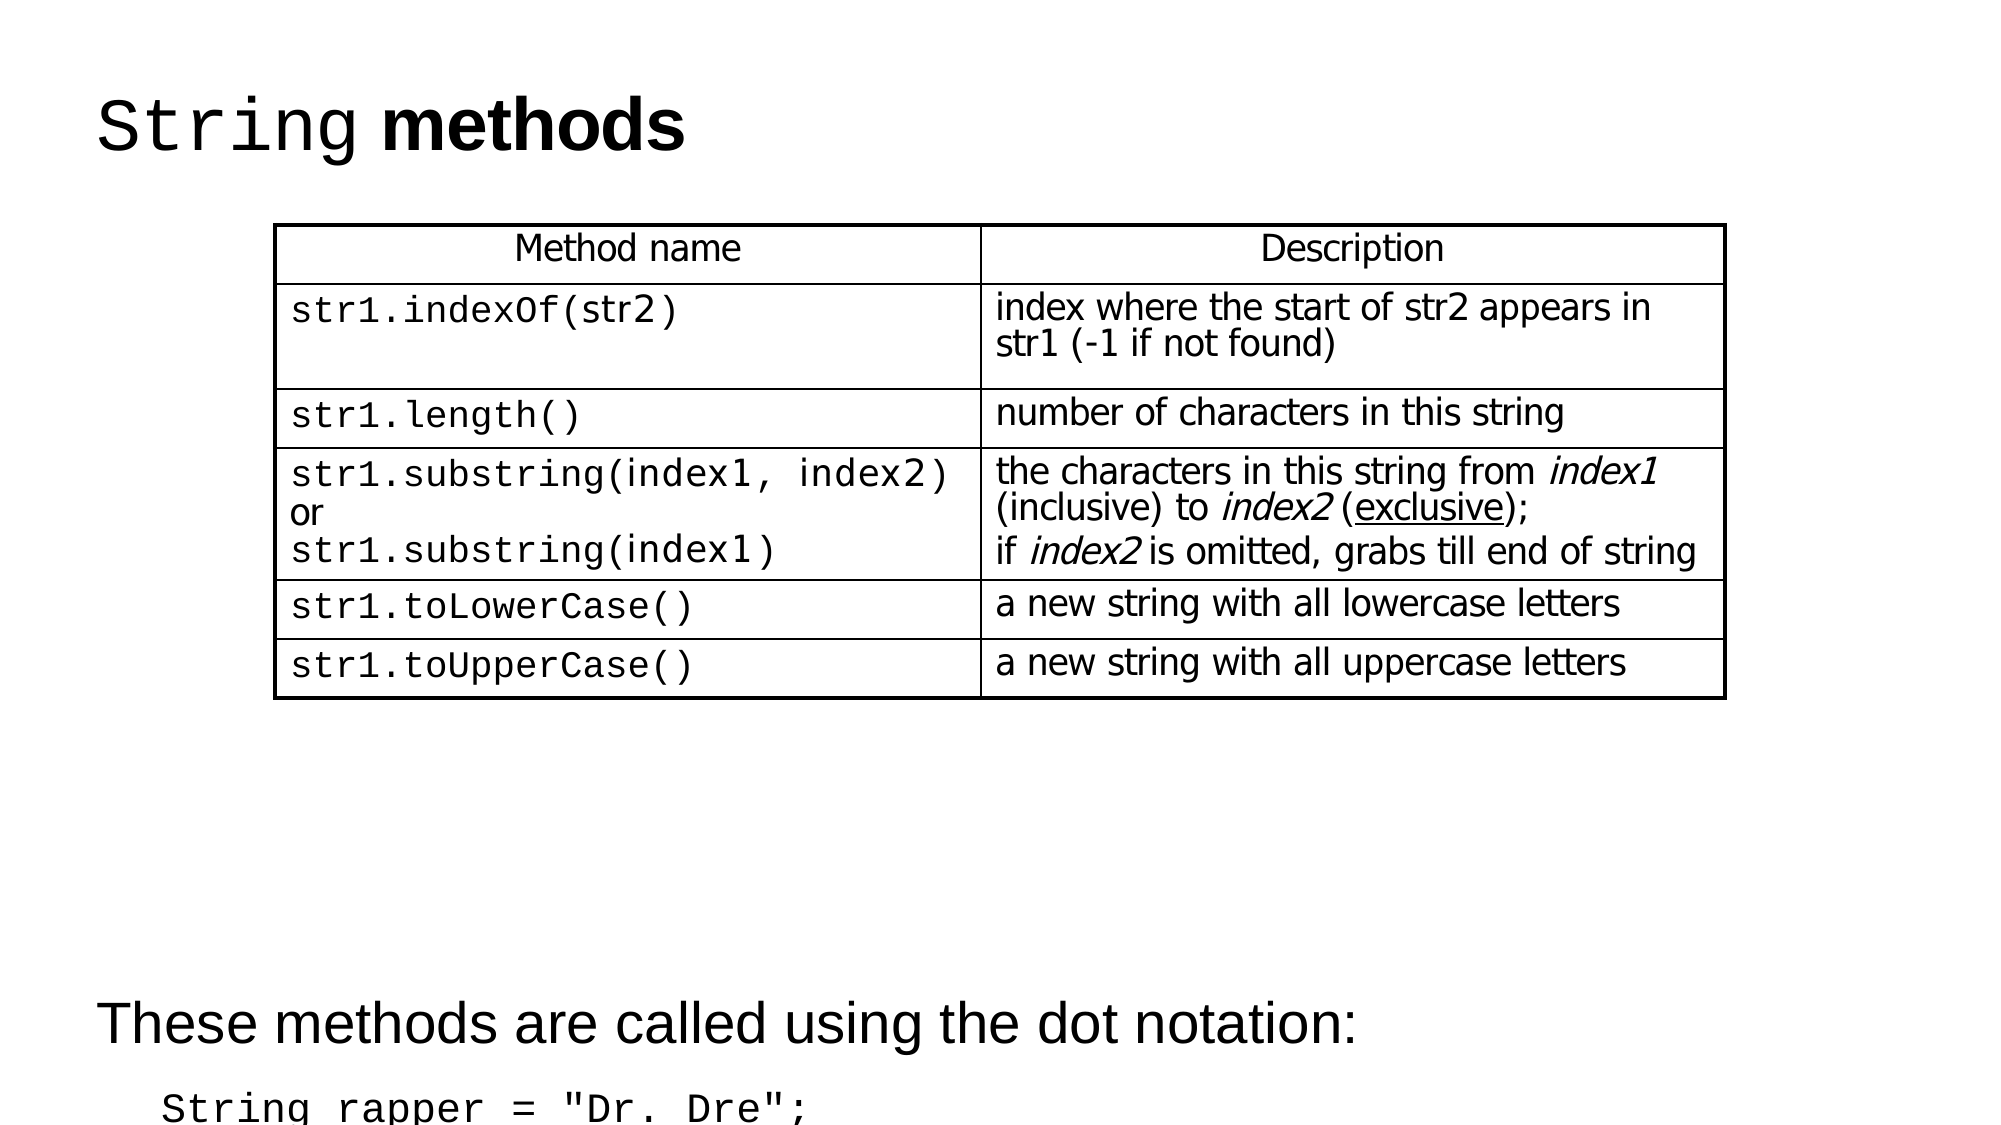

String methods
| Method name | Description |
| --- | --- |
| str1.indexOf(str2) | index where the start of str2 appears in str1 (-1 if not found) |
| str1.length() | number of characters in this string |
| str1.substring(index1, index2) or str1.substring(index1) | the characters in this string from index1 (inclusive) to index2 (exclusive); if index2 is omitted, grabs till end of string |
| str1.toLowerCase() | a new string with all lowercase letters |
| str1.toUpperCase() | a new string with all uppercase letters |

These methods are called using the dot notation:

String rapper = "Dr. Dre";
System.out.println(rapper.length());   // 7